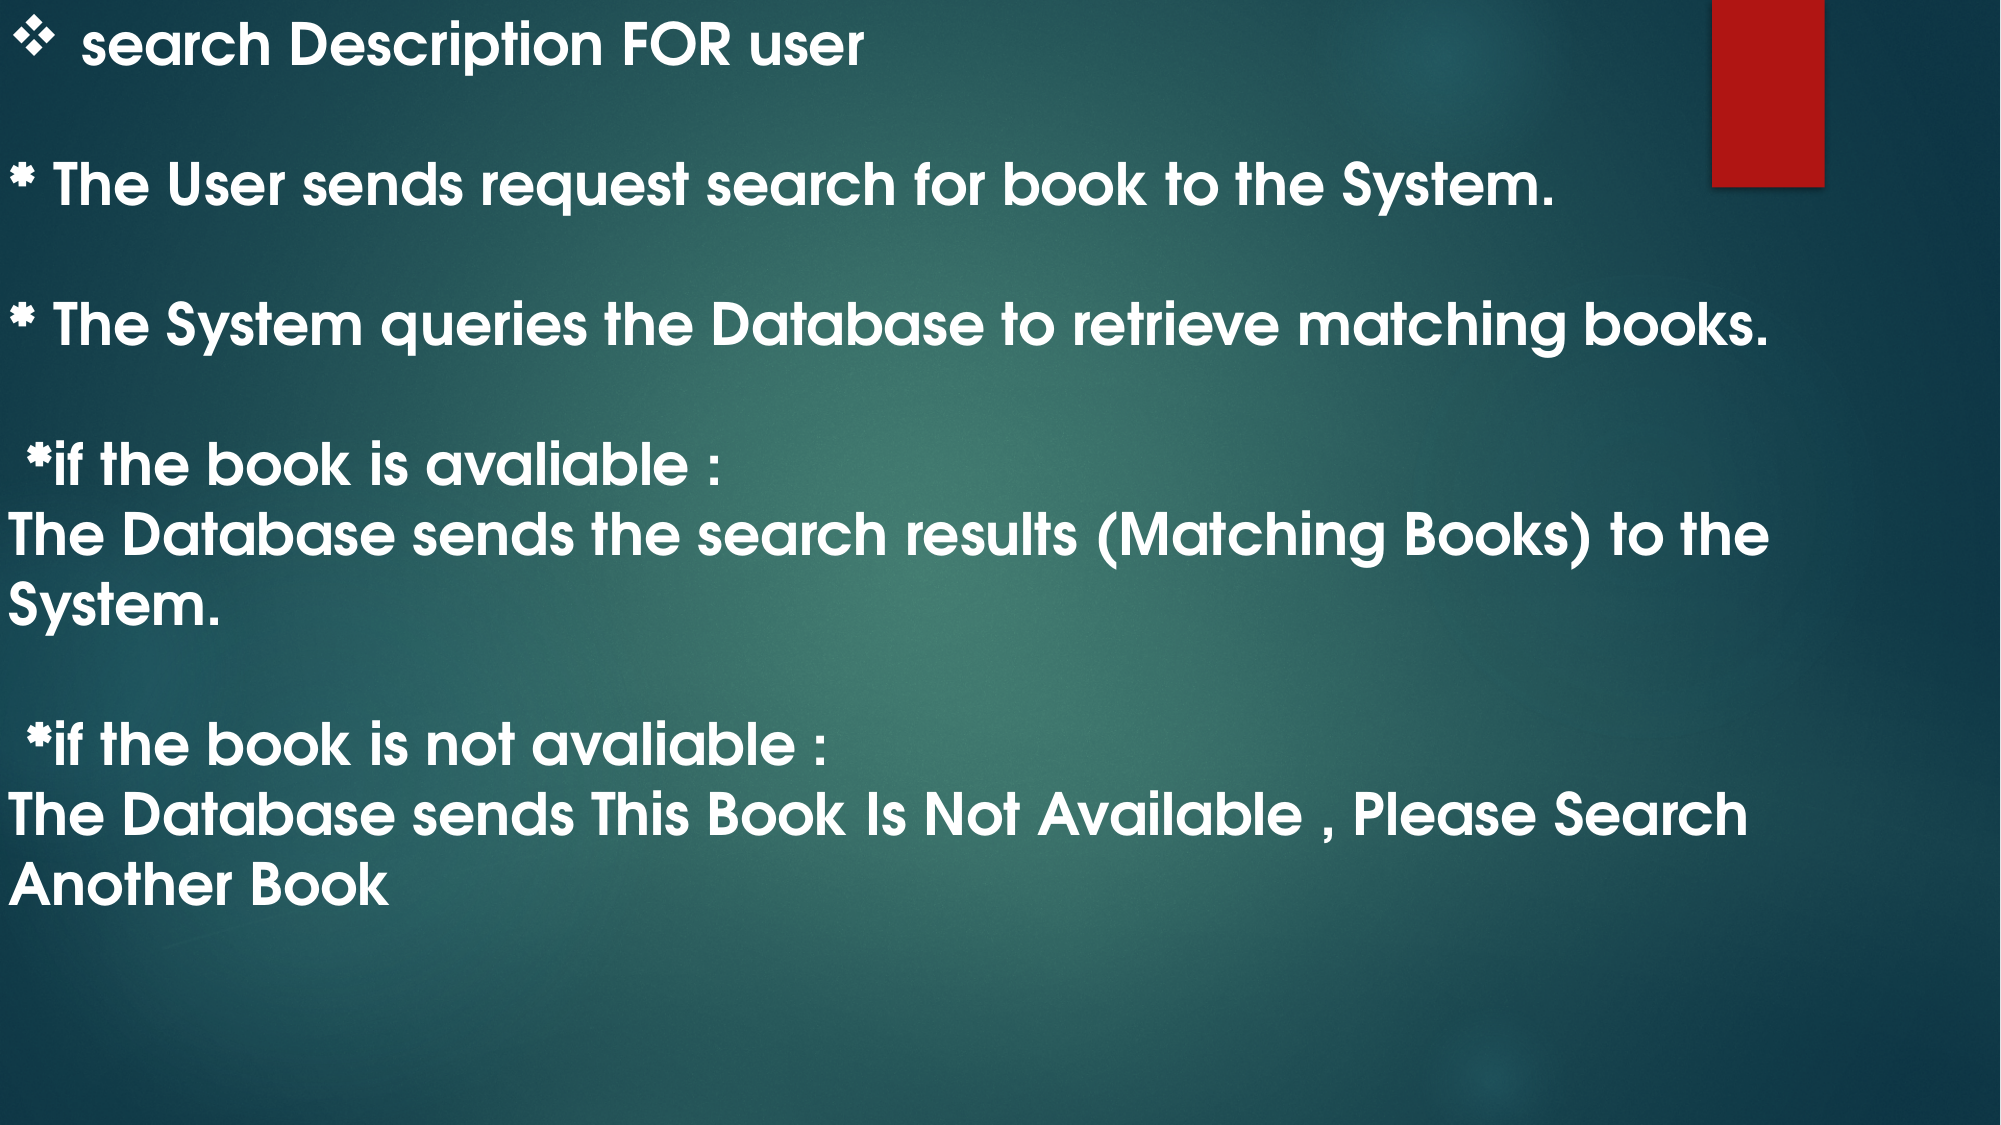

search Description FOR user

* The User sends request search for book to the System.

* The System queries the Database to retrieve matching books.

 *if the book is avaliable :
The Database sends the search results (Matching Books) to the System.

 *if the book is not avaliable :
The Database sends This Book Is Not Available , Please Search Another Book
#